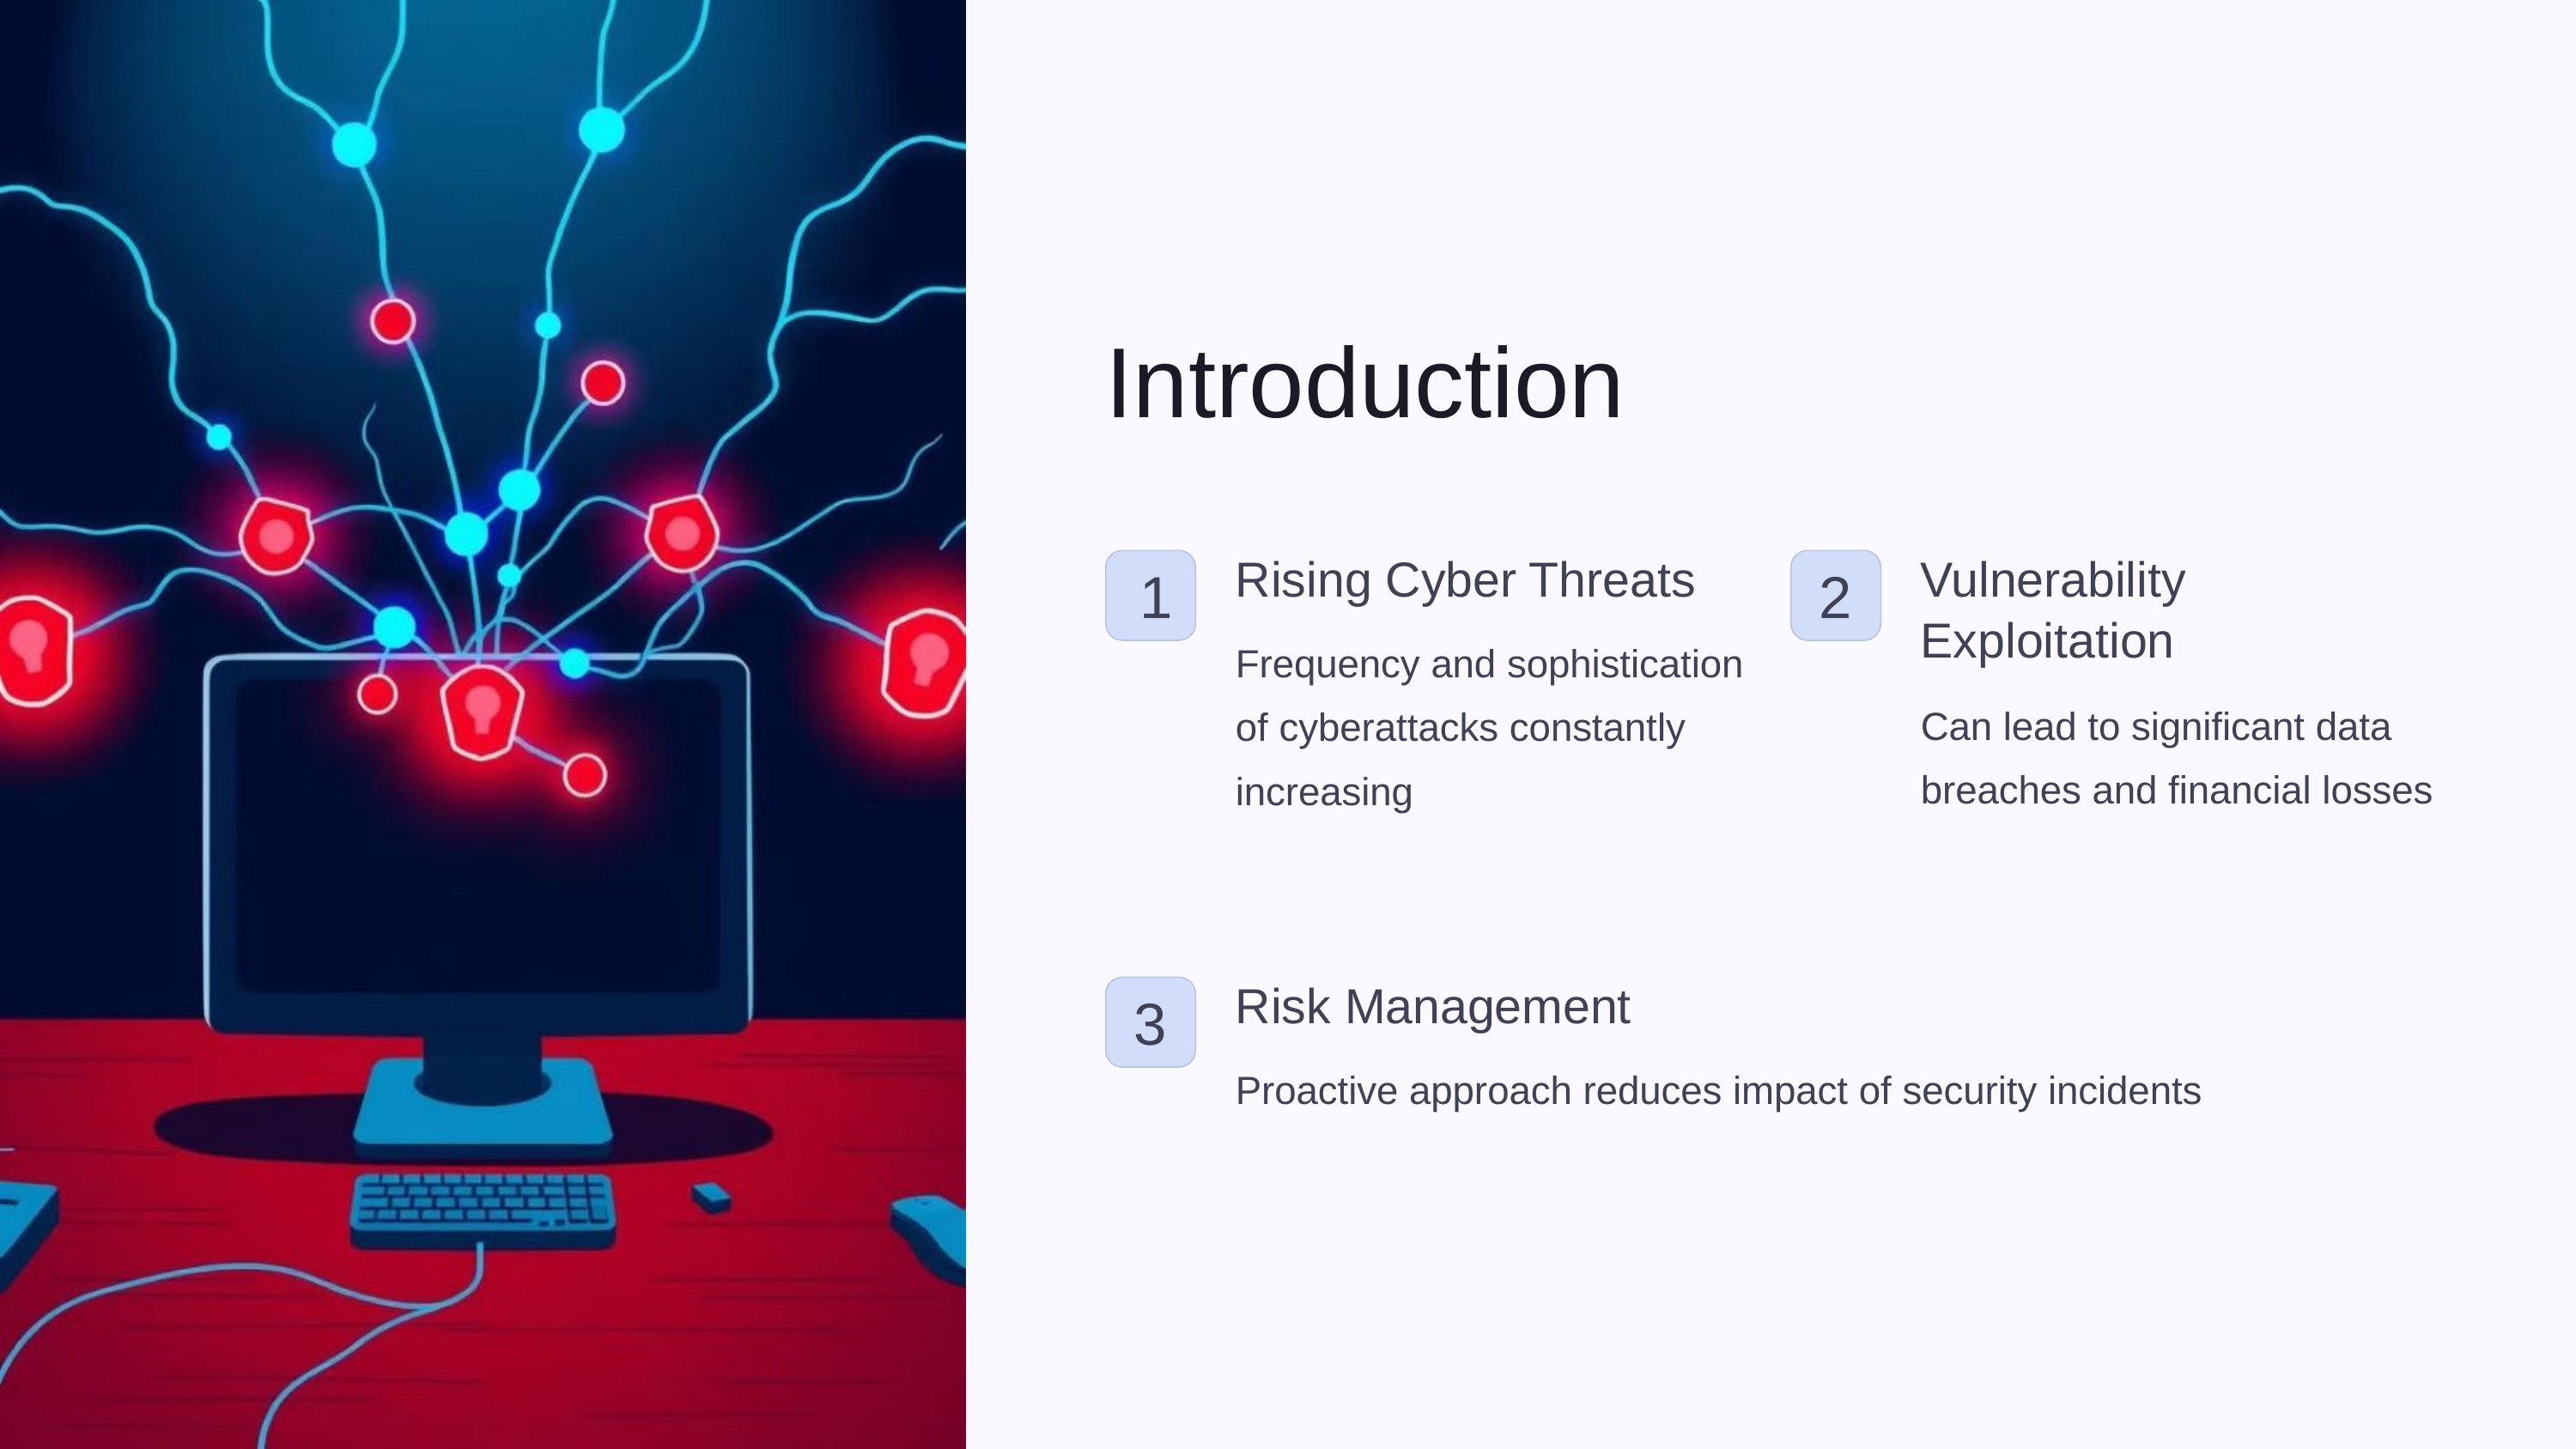

Introduction
Rising Cyber Threats
Vulnerability Exploitation

1
2
Frequency and sophistication of cyberattacks constantly increasing
Can lead to significant data breaches and financial losses
Risk Management

3
Proactive approach reduces impact of security incidents